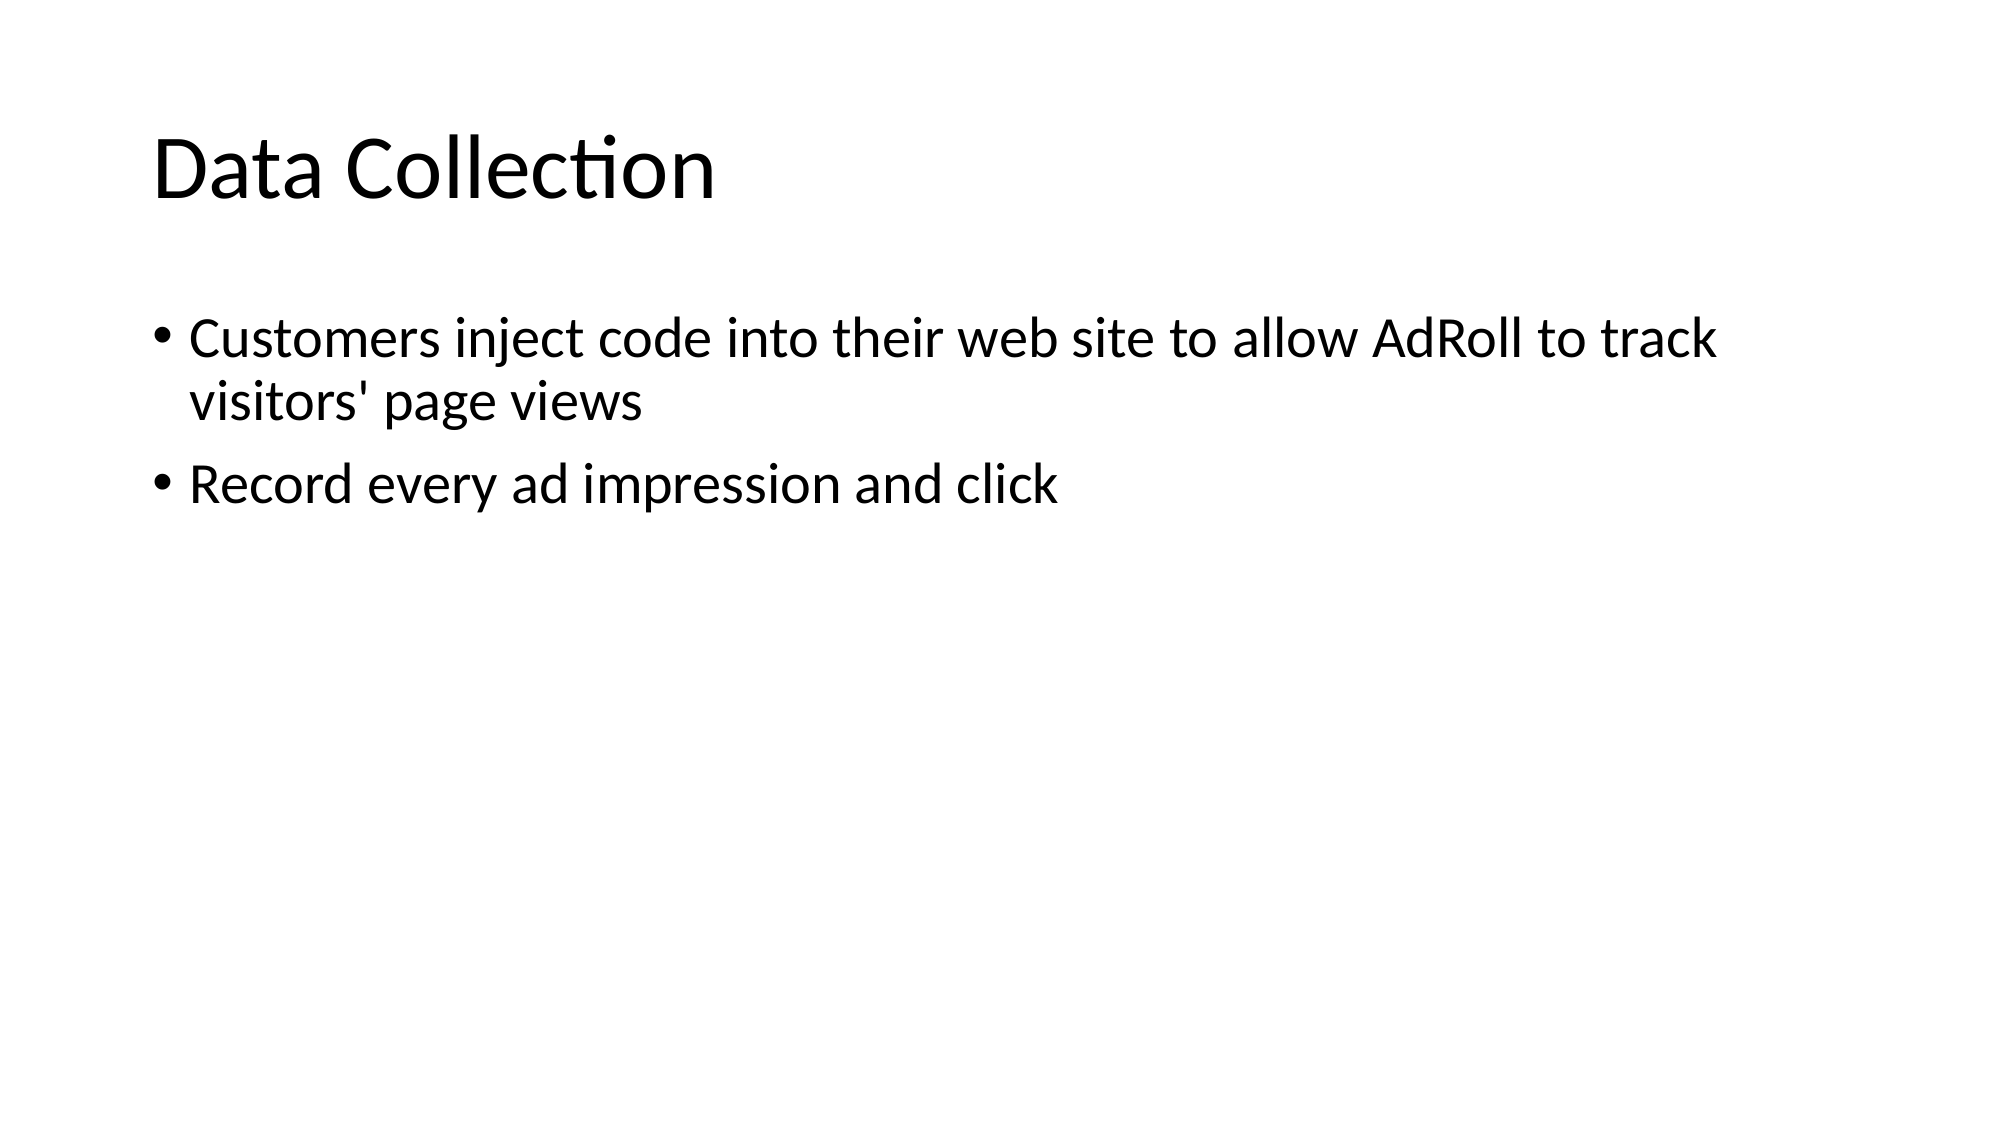

# Data Collection
Customers inject code into their web site to allow AdRoll to track visitors' page views
Record every ad impression and click